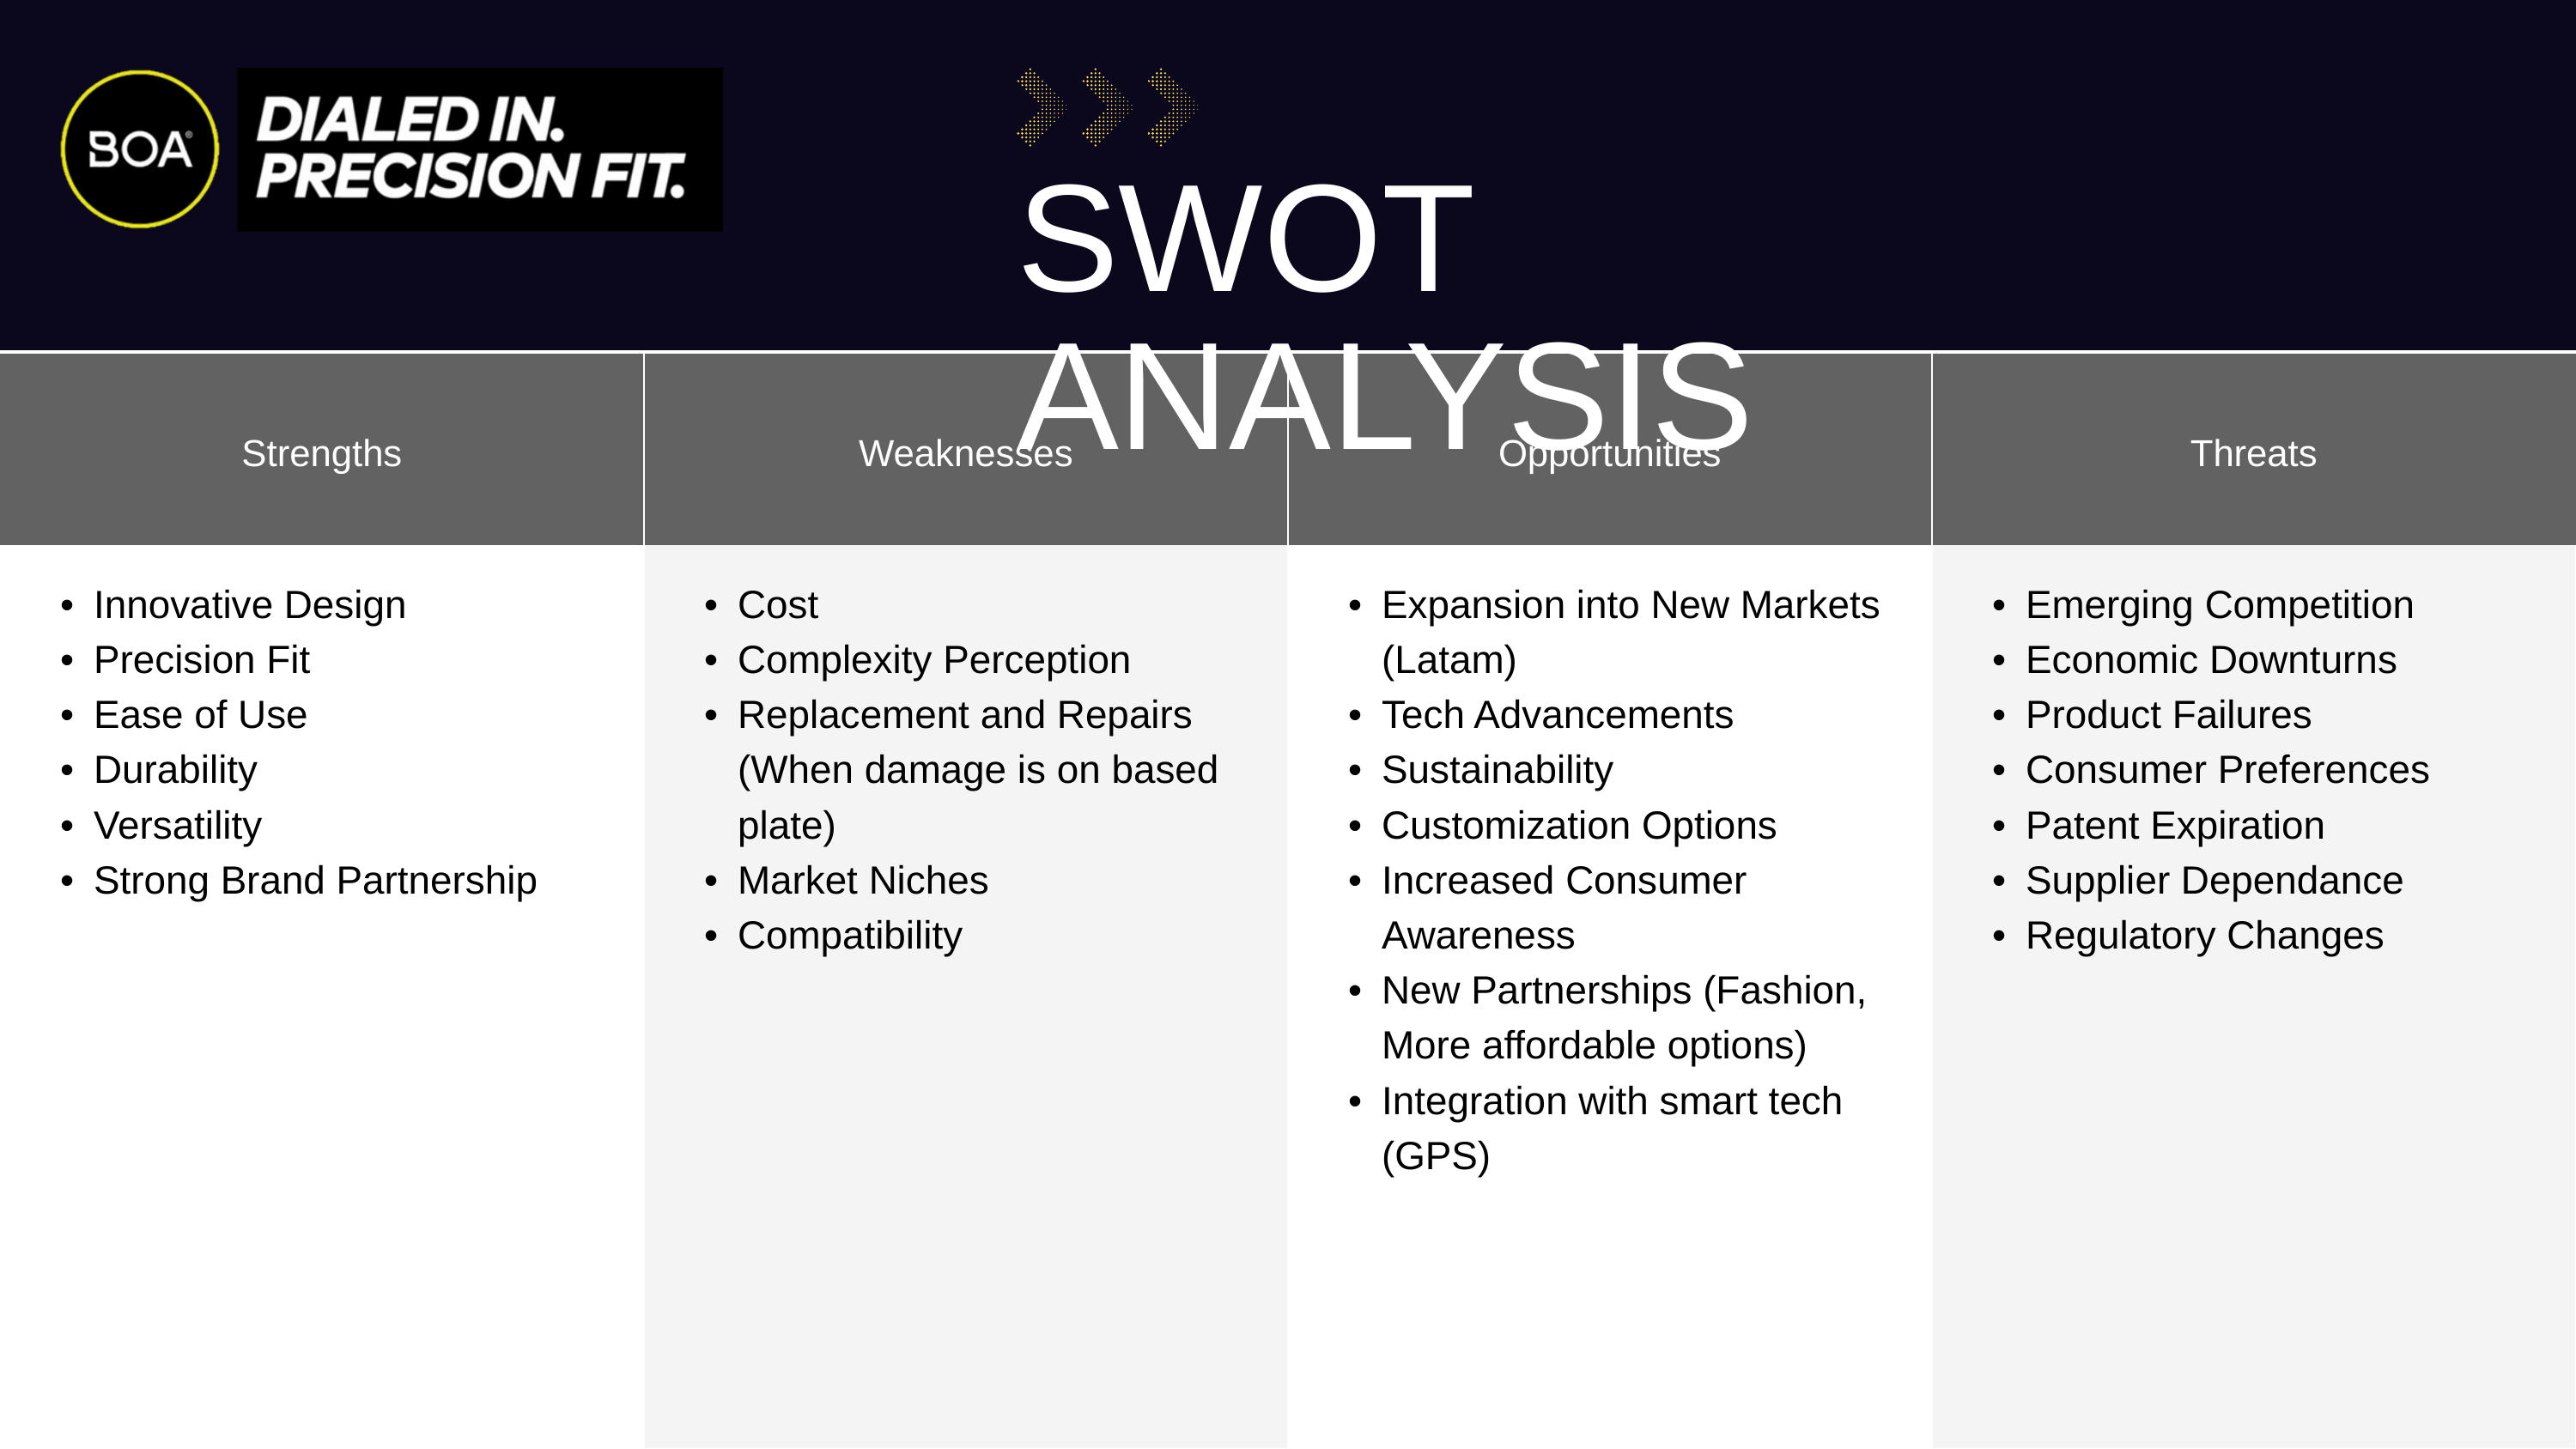

SWOT ANALYSIS
| Strengths | Weaknesses | Opportunities | Threats |
| --- | --- | --- | --- |
| Innovative Design Precision Fit Ease of Use Durability Versatility Strong Brand Partnership | Cost Complexity Perception Replacement and Repairs (When damage is on based plate) Market Niches Compatibility | Expansion into New Markets (Latam) Tech Advancements Sustainability Customization Options Increased Consumer Awareness New Partnerships (Fashion, More affordable options) Integration with smart tech (GPS) | Emerging Competition Economic Downturns Product Failures Consumer Preferences Patent Expiration Supplier Dependance Regulatory Changes |